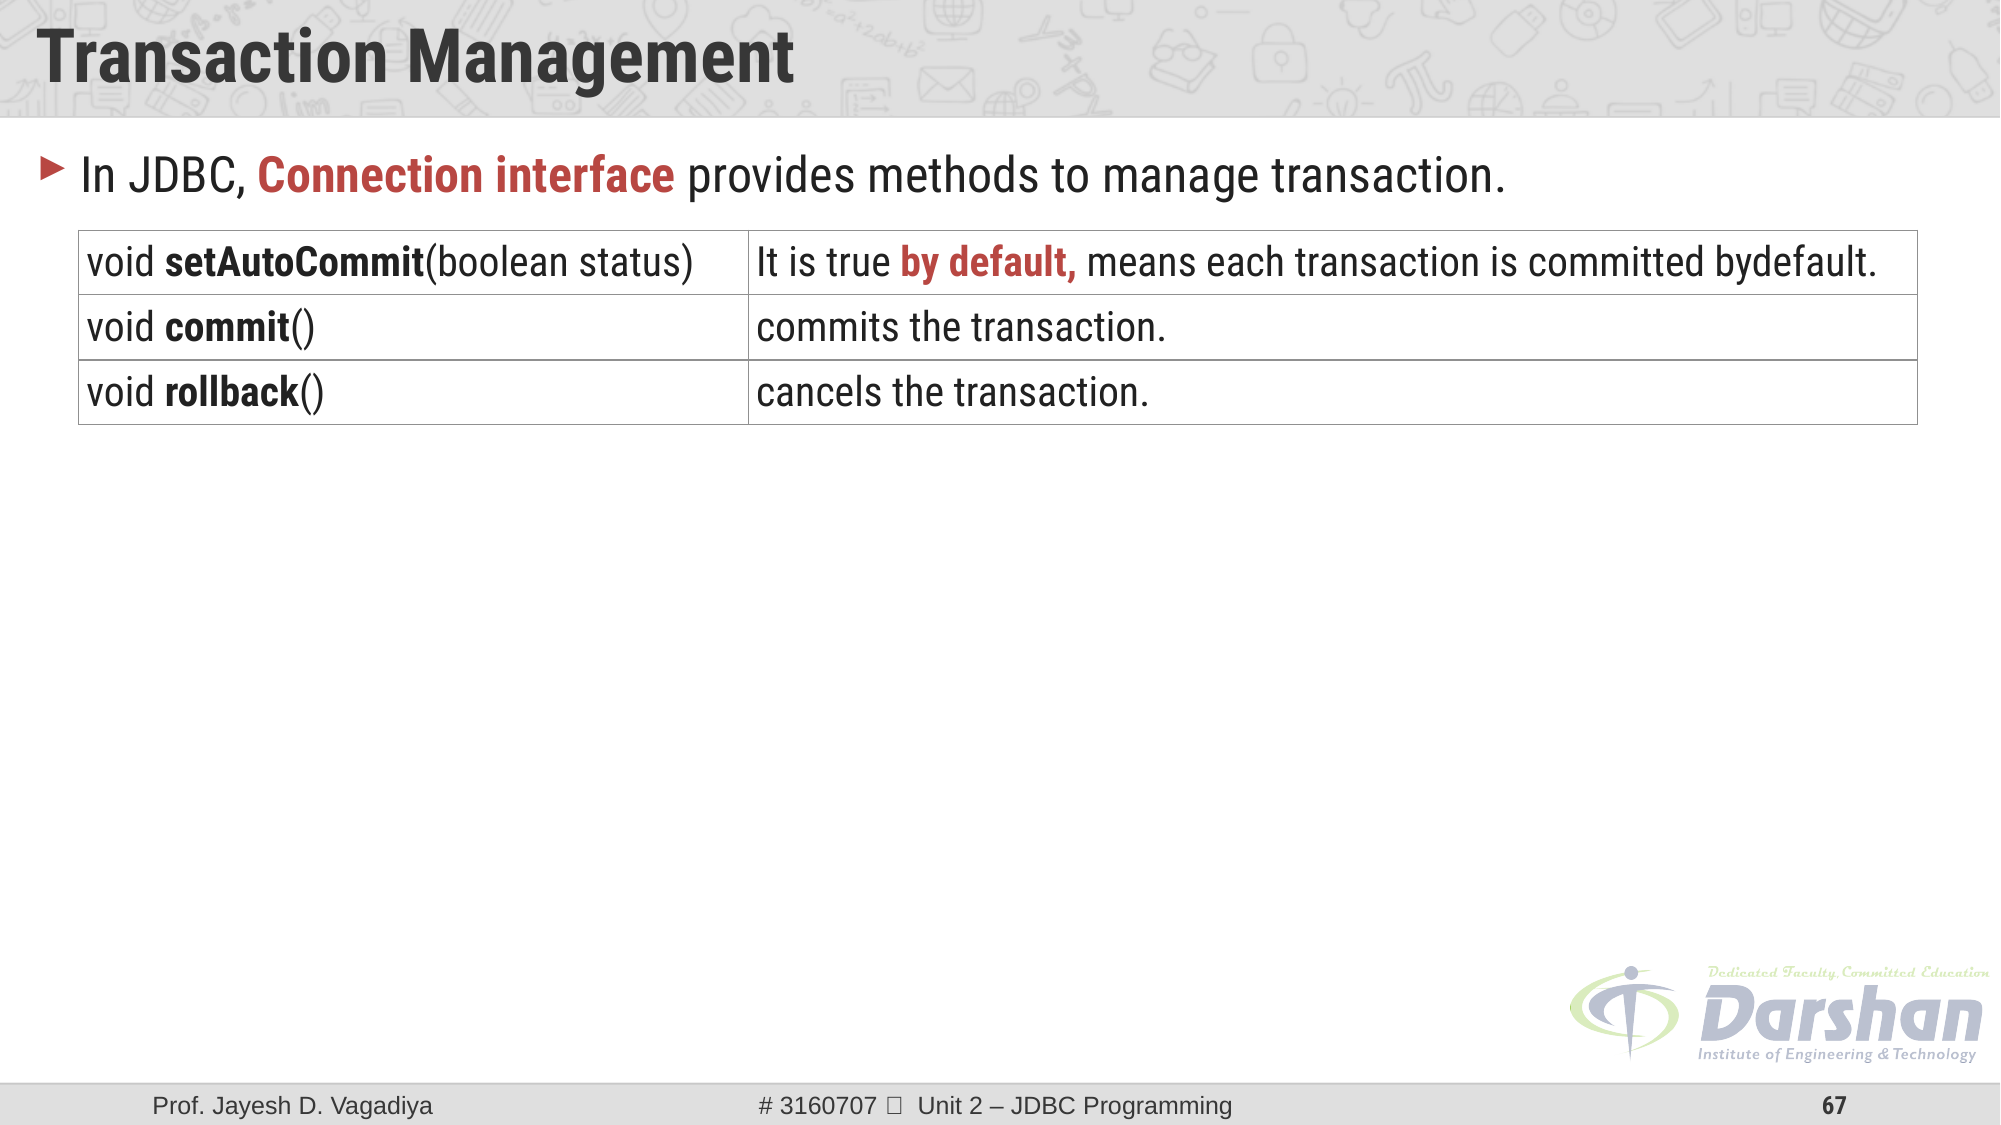

# Transaction Management
In JDBC, Connection interface provides methods to manage transaction.

| void setAutoCommit(boolean status) | It is true by default, means each transaction is committed bydefault. |
| --- | --- |
| void commit() | commits the transaction. |
| --- | --- |
| void rollback() | cancels the transaction. |
| --- | --- |